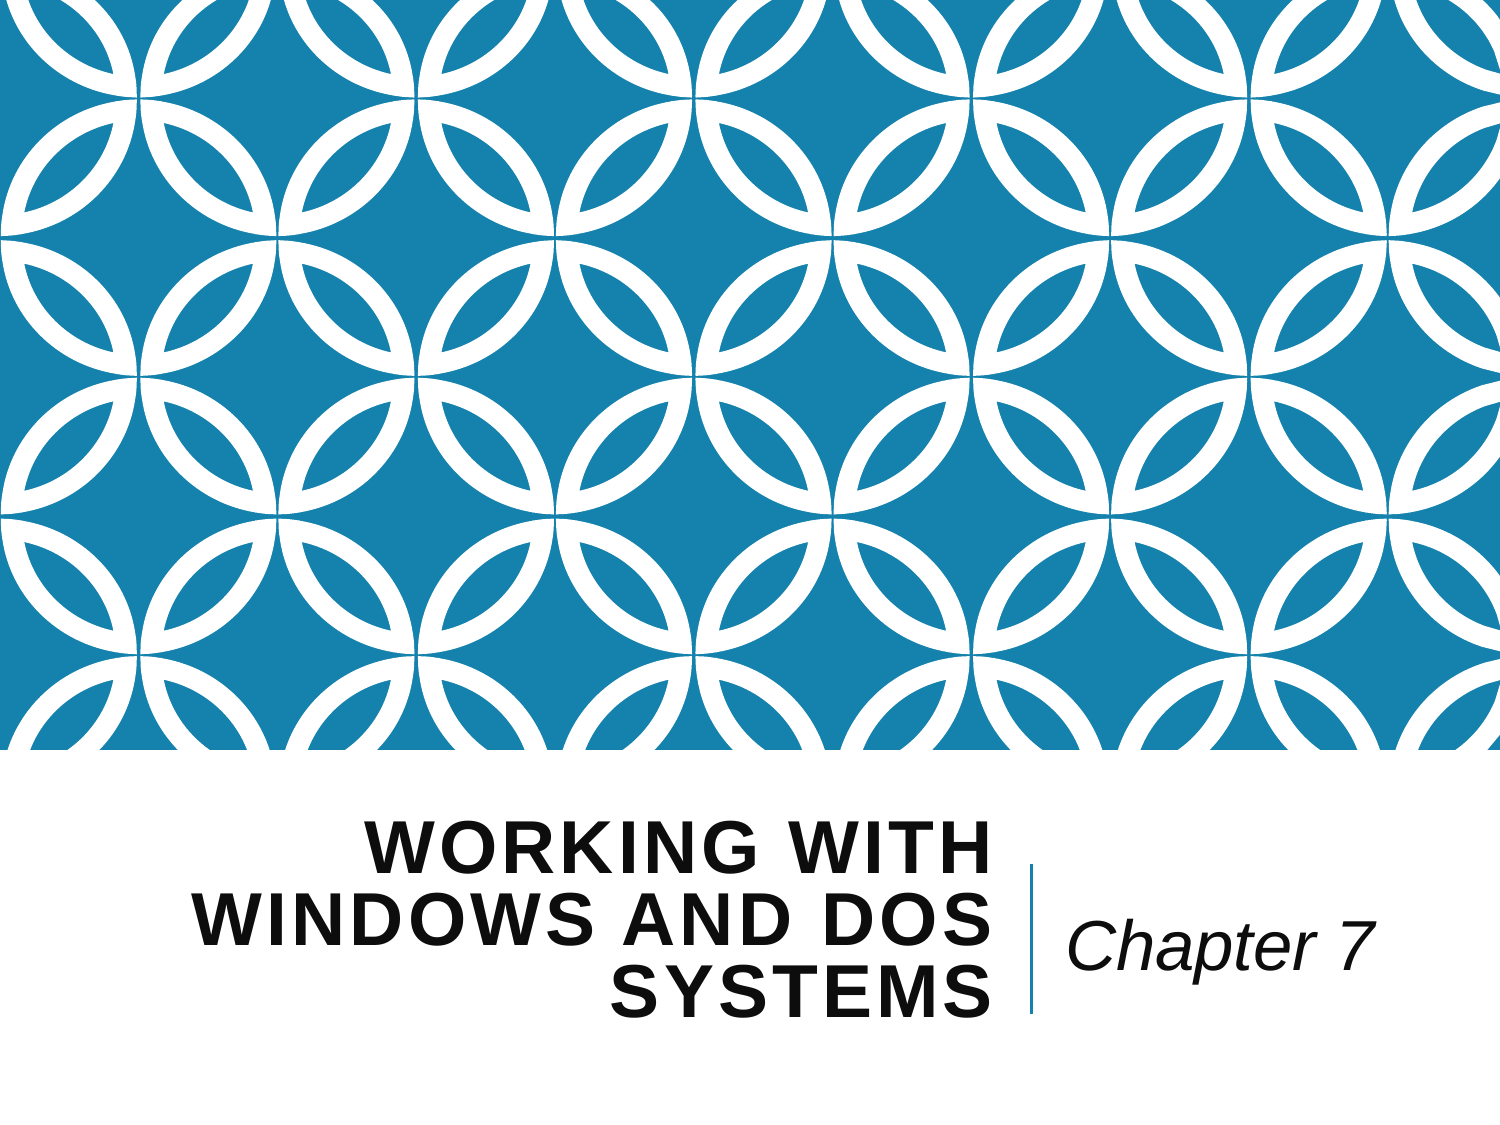

# Working with Windows and DOS Systems
Chapter 7